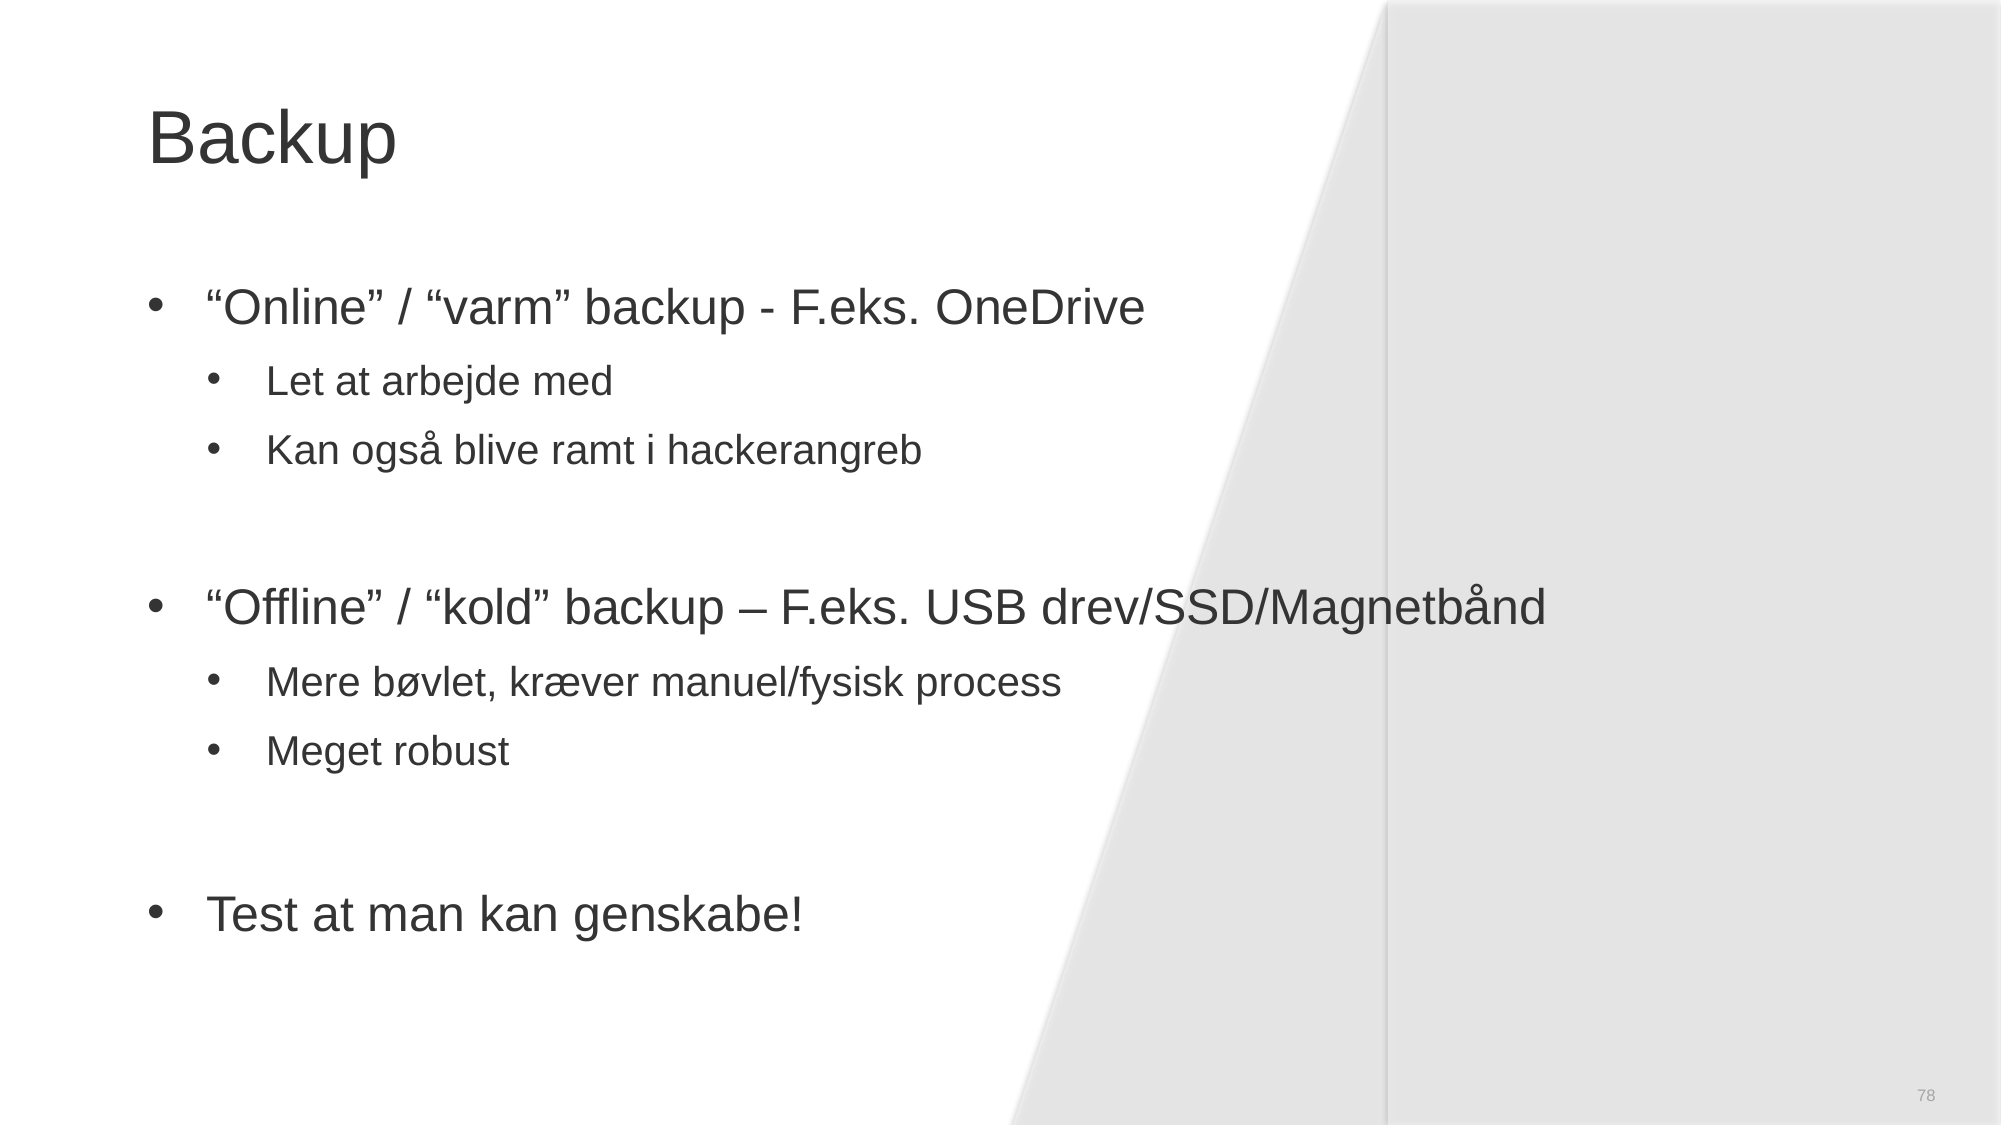

# Backup
“Online” / “varm” backup - F.eks. OneDrive
Let at arbejde med
Kan også blive ramt i hackerangreb

“Offline” / “kold” backup – F.eks. USB drev/SSD/Magnetbånd
Mere bøvlet, kræver manuel/fysisk process
Meget robust

Test at man kan genskabe!

78